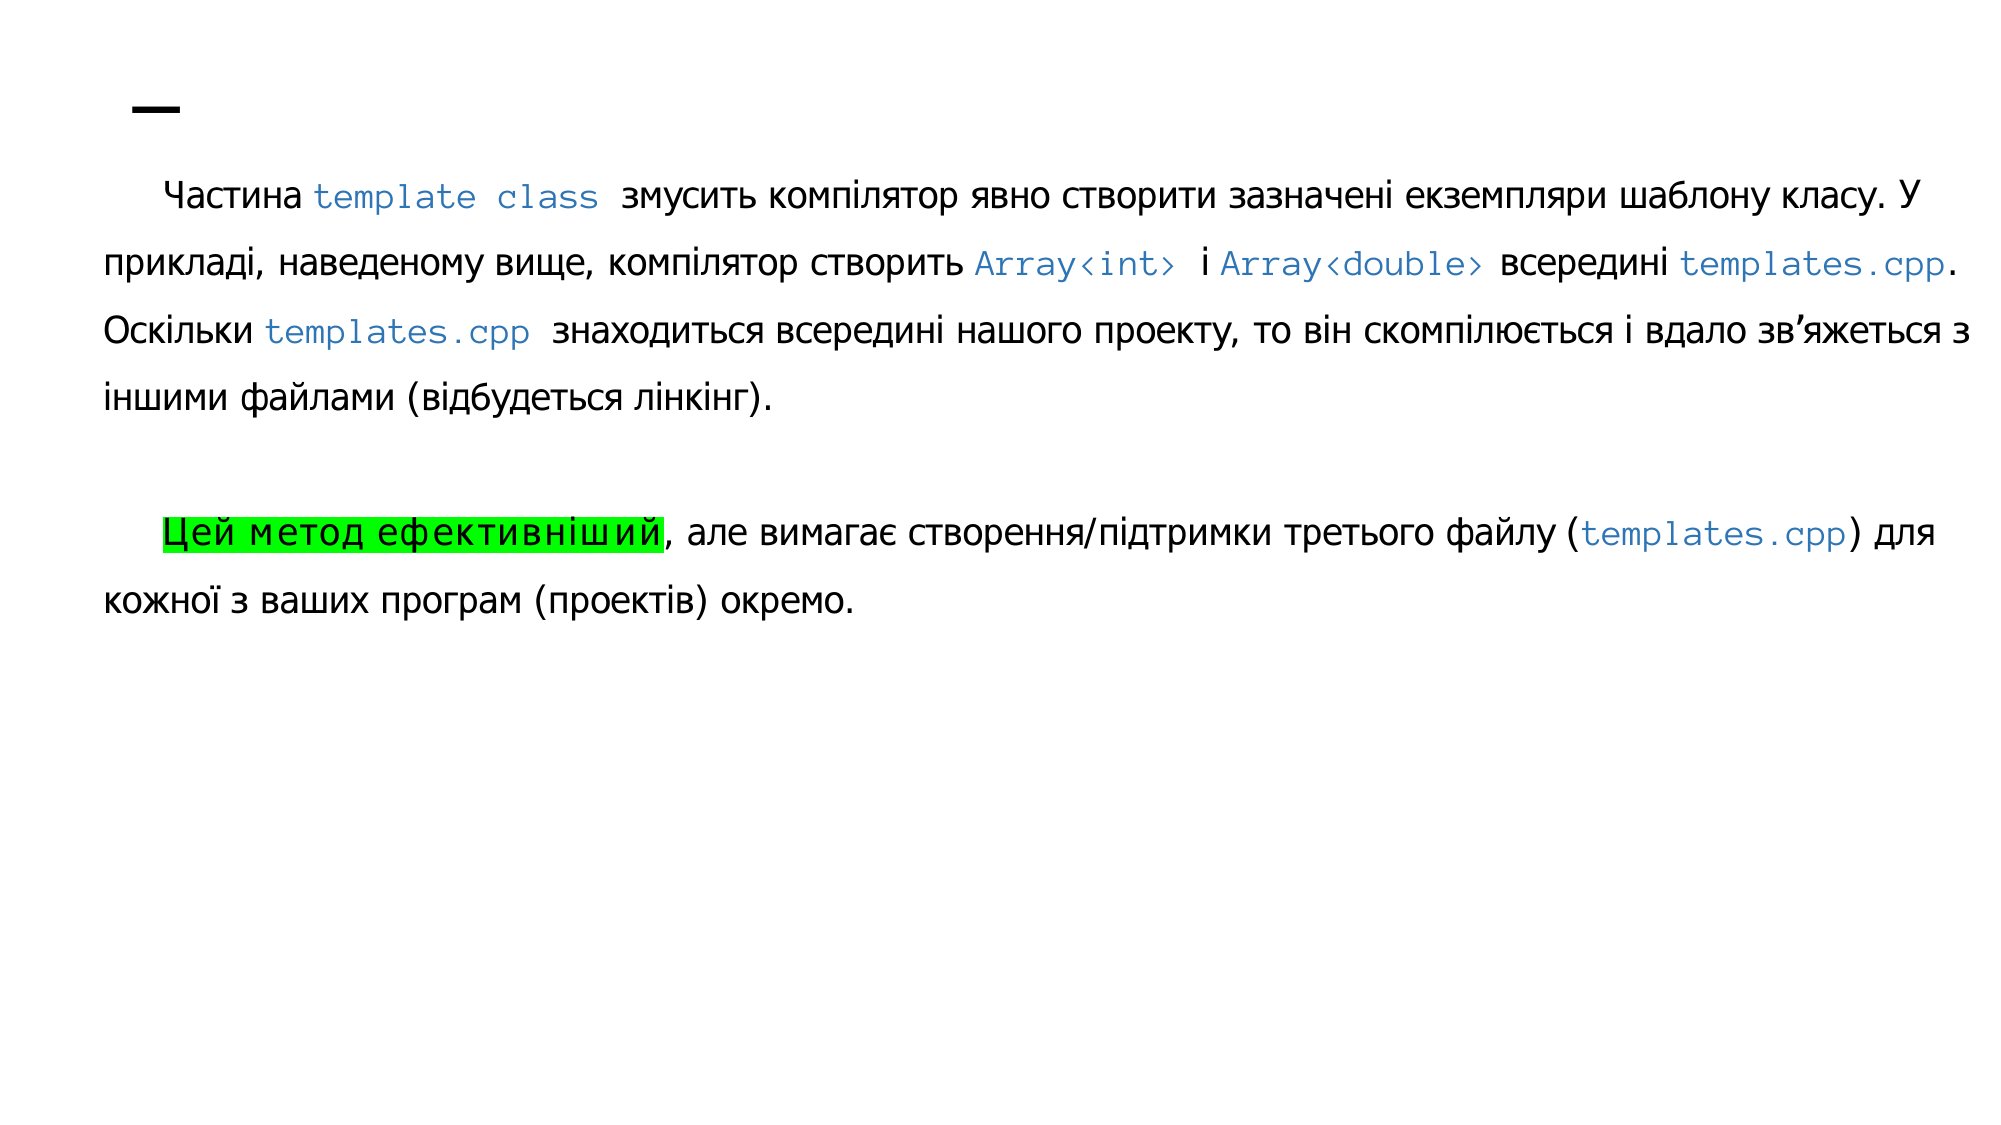

# _
Частина template class змусить компілятор явно створити зазначені екземпляри шаблону класу. У прикладі, наведеному вище, компілятор створить Array<int> і Array<double> всередині templates.cpp. Оскільки templates.cpp знаходиться всередині нашого проекту, то він скомпілюється і вдало зв’яжеться з іншими файлами (відбудеться лінкінг).

Цей метод ефективніший, але вимагає створення/підтримки третього файлу (templates.cpp) для кожної з ваших програм (проектів) окремо.